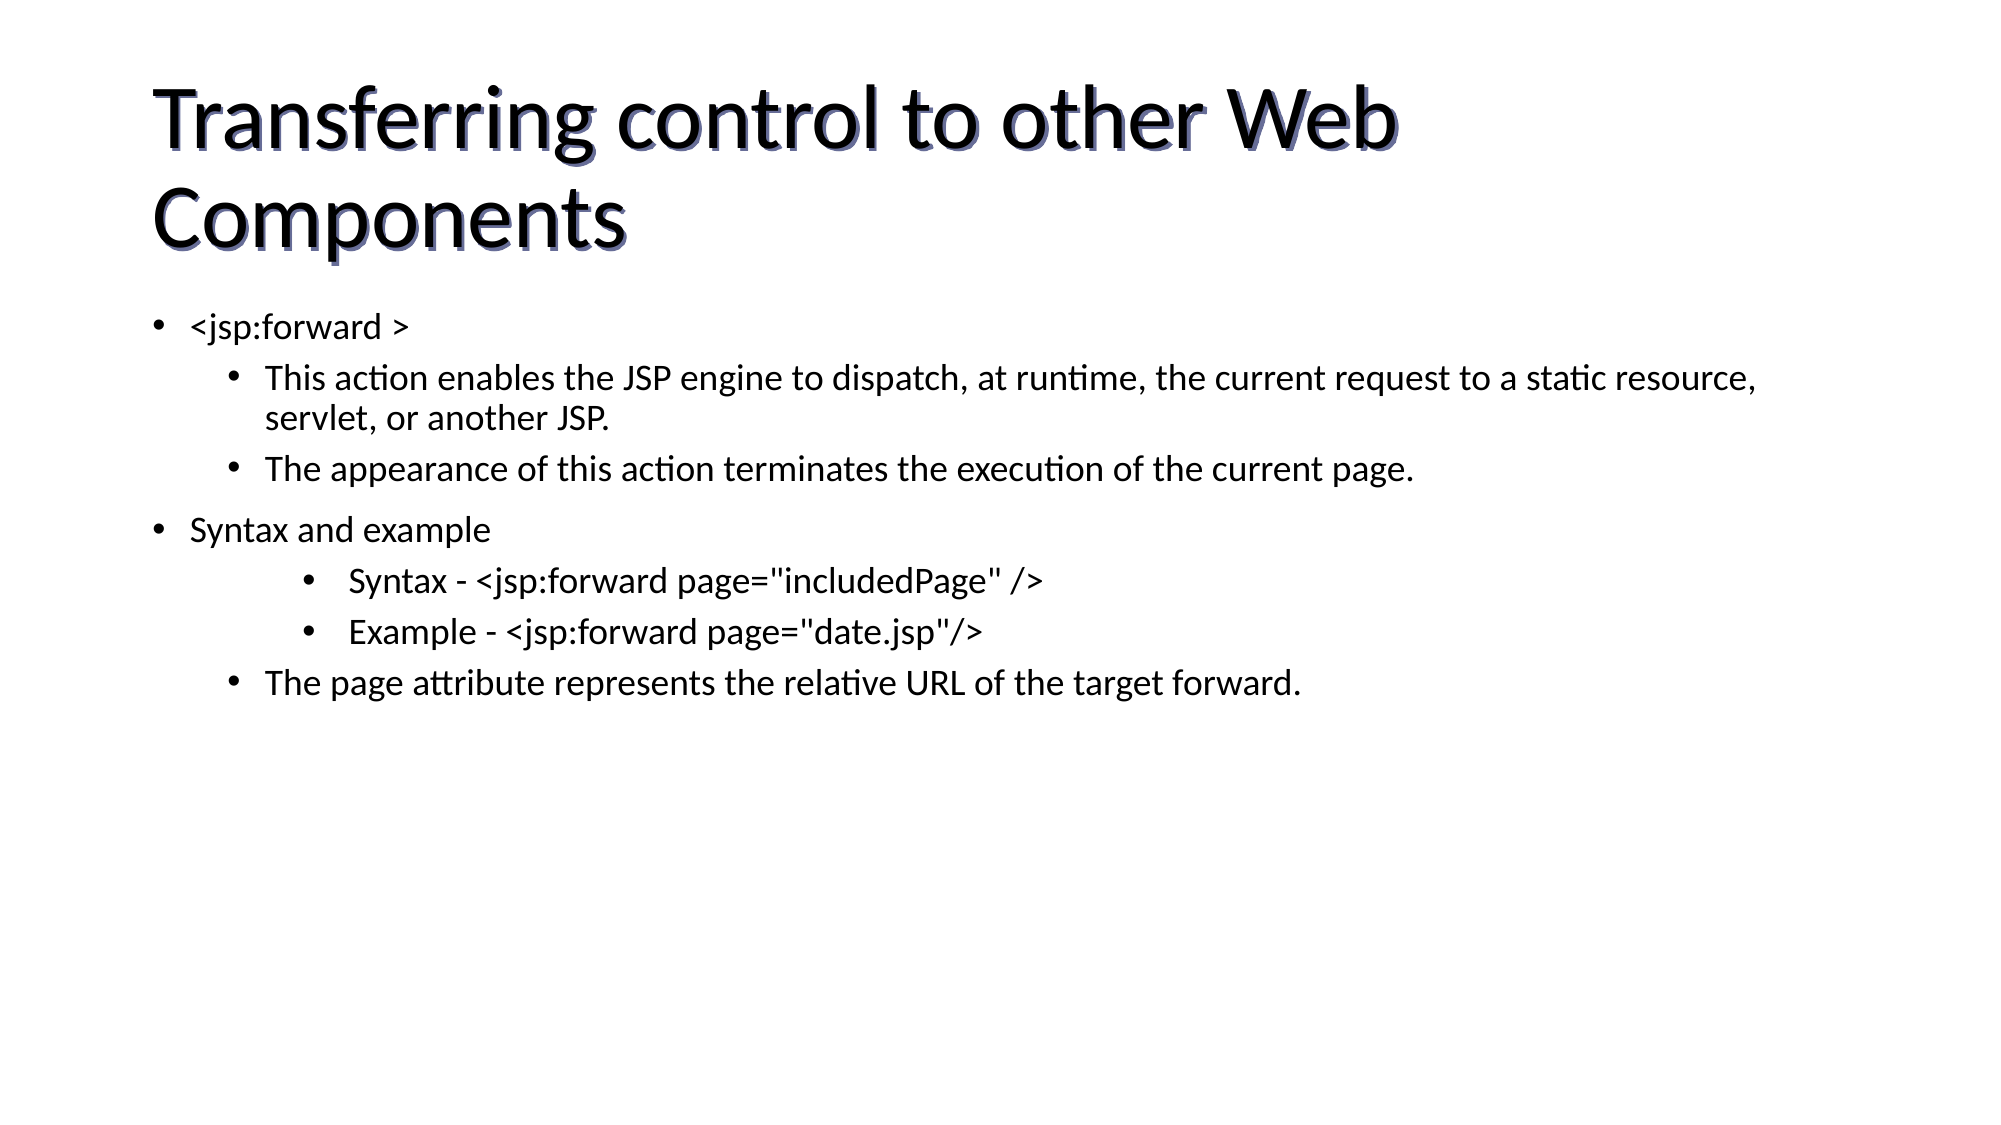

# Transferring control to other Web Components
<jsp:forward >
This action enables the JSP engine to dispatch, at runtime, the current request to a static resource,  servlet, or another JSP.
The appearance of this action terminates the execution of the current page.
Syntax and example
 Syntax - <jsp:forward page="includedPage" />
 Example - <jsp:forward page="date.jsp"/>
The page attribute represents the relative URL of the target forward.